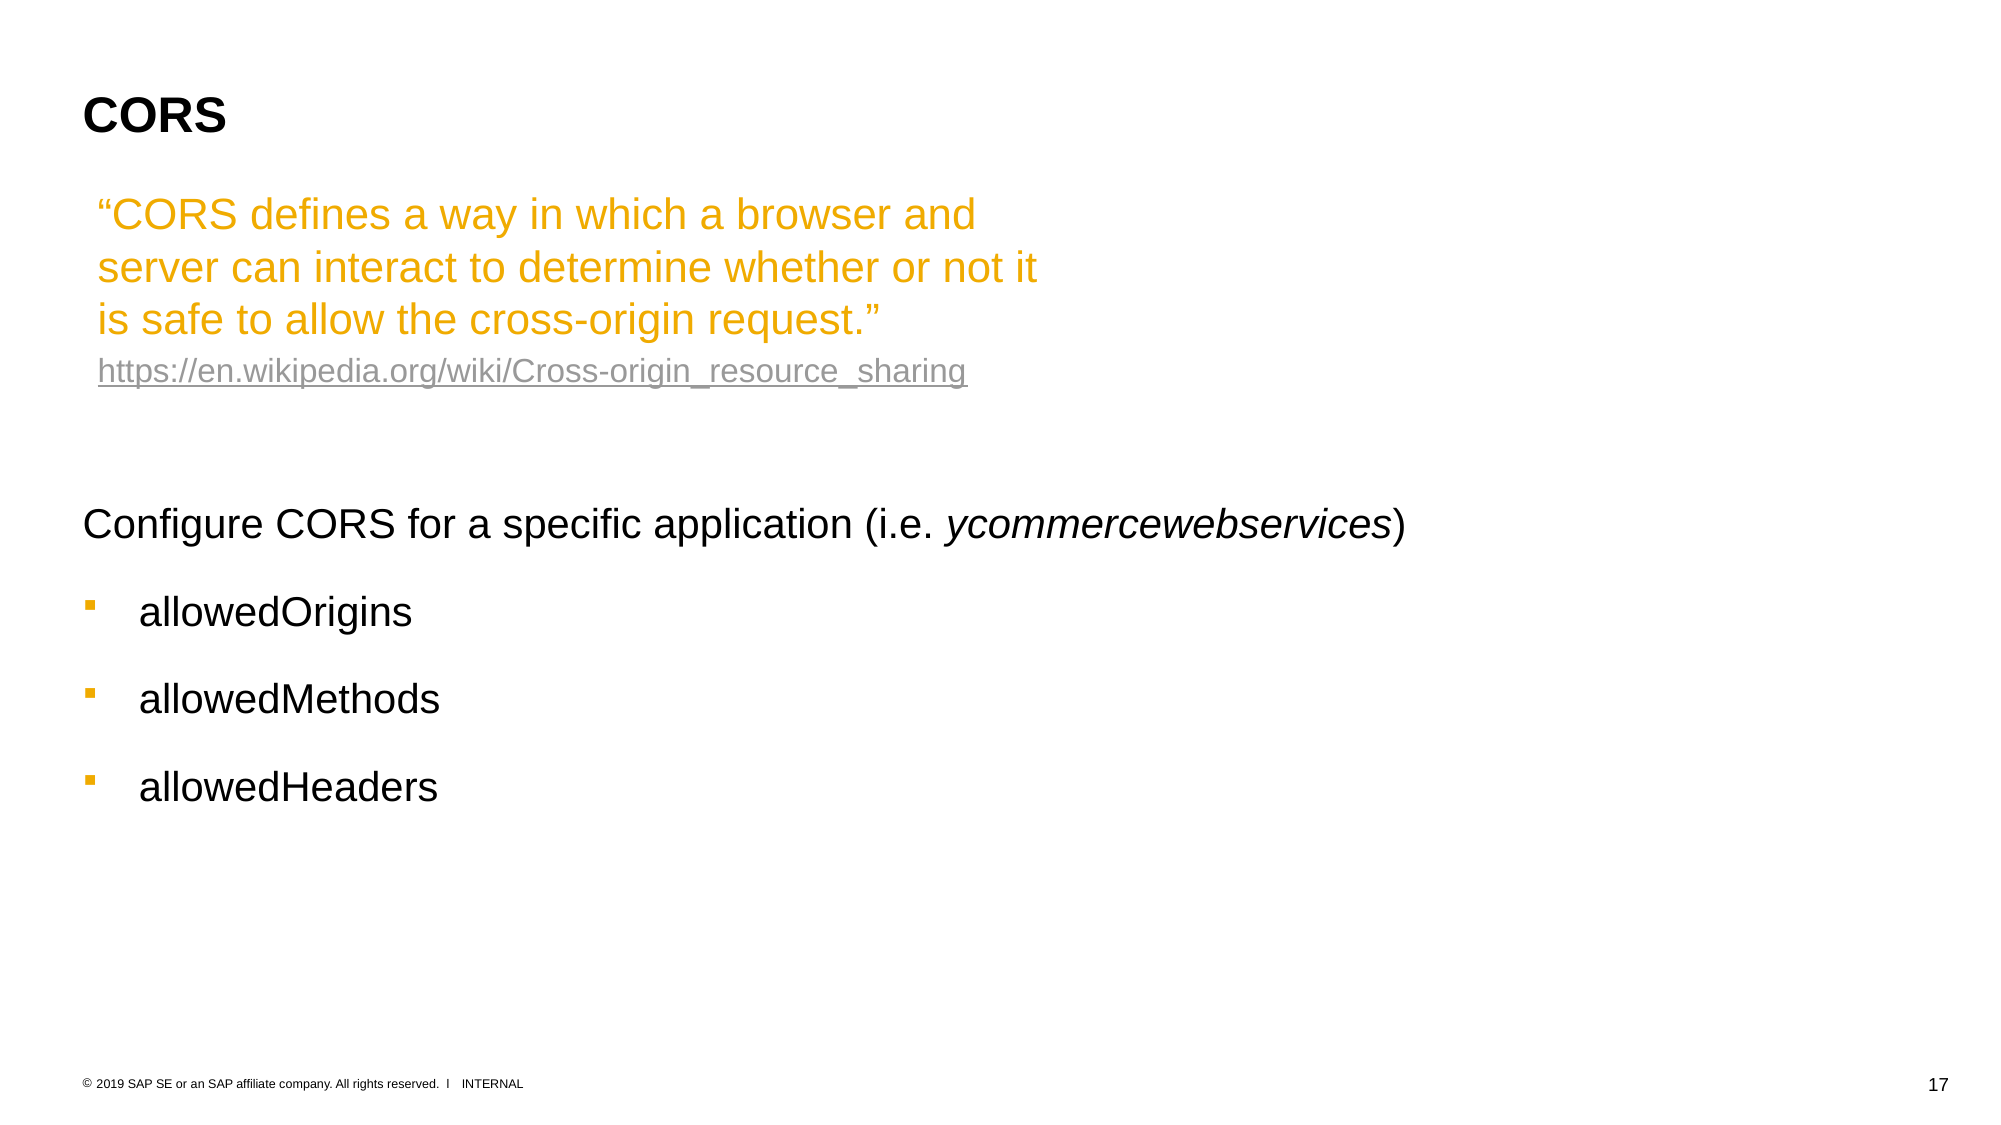

# CORS
“CORS defines a way in which a browser and server can interact to determine whether or not it is safe to allow the cross-origin request.”
https://en.wikipedia.org/wiki/Cross-origin_resource_sharing
Configure CORS for a specific application (i.e. ycommercewebservices)
allowedOrigins
allowedMethods
allowedHeaders